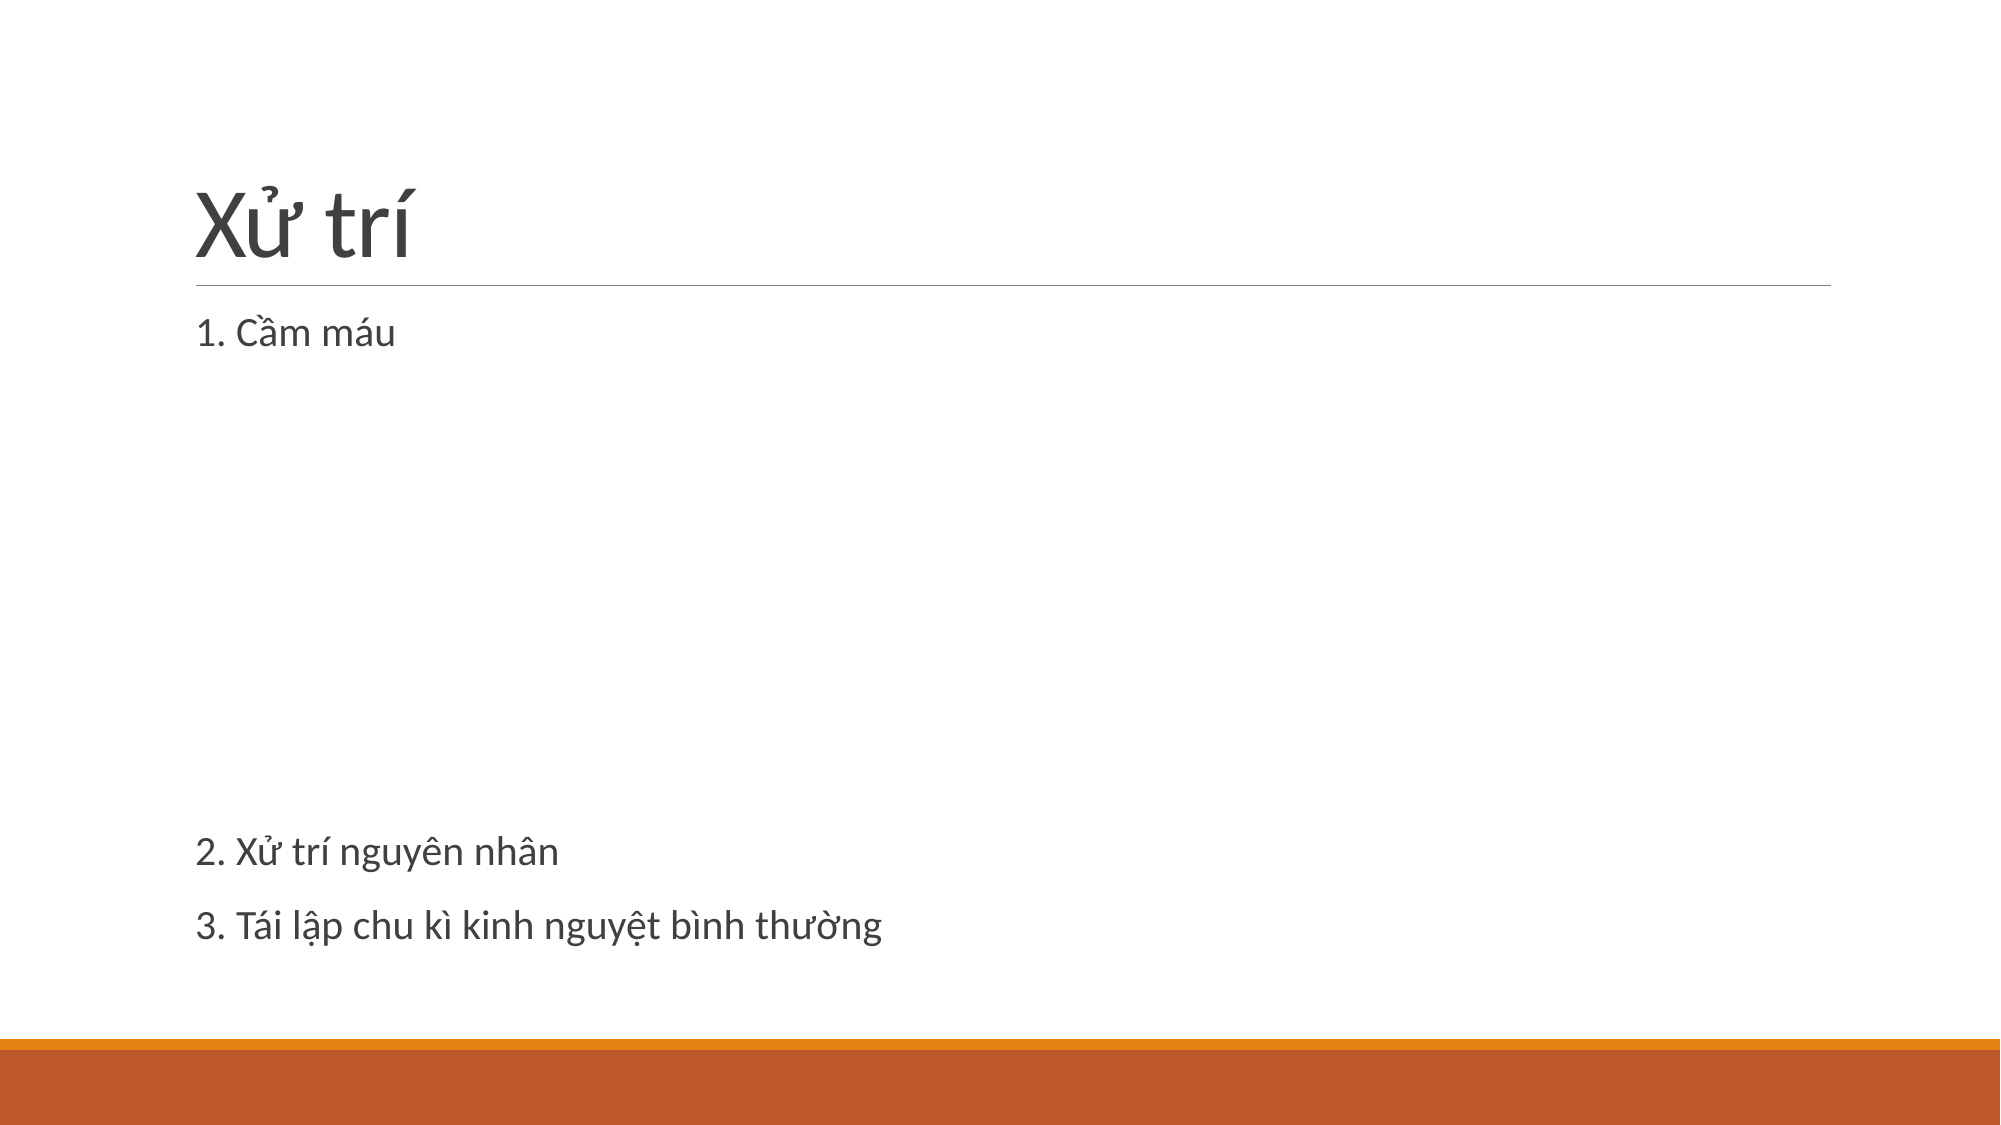

# Xử trí
1. Cầm máu

2. Xử trí nguyên nhân
3. Tái lập chu kì kinh nguyệt bình thường